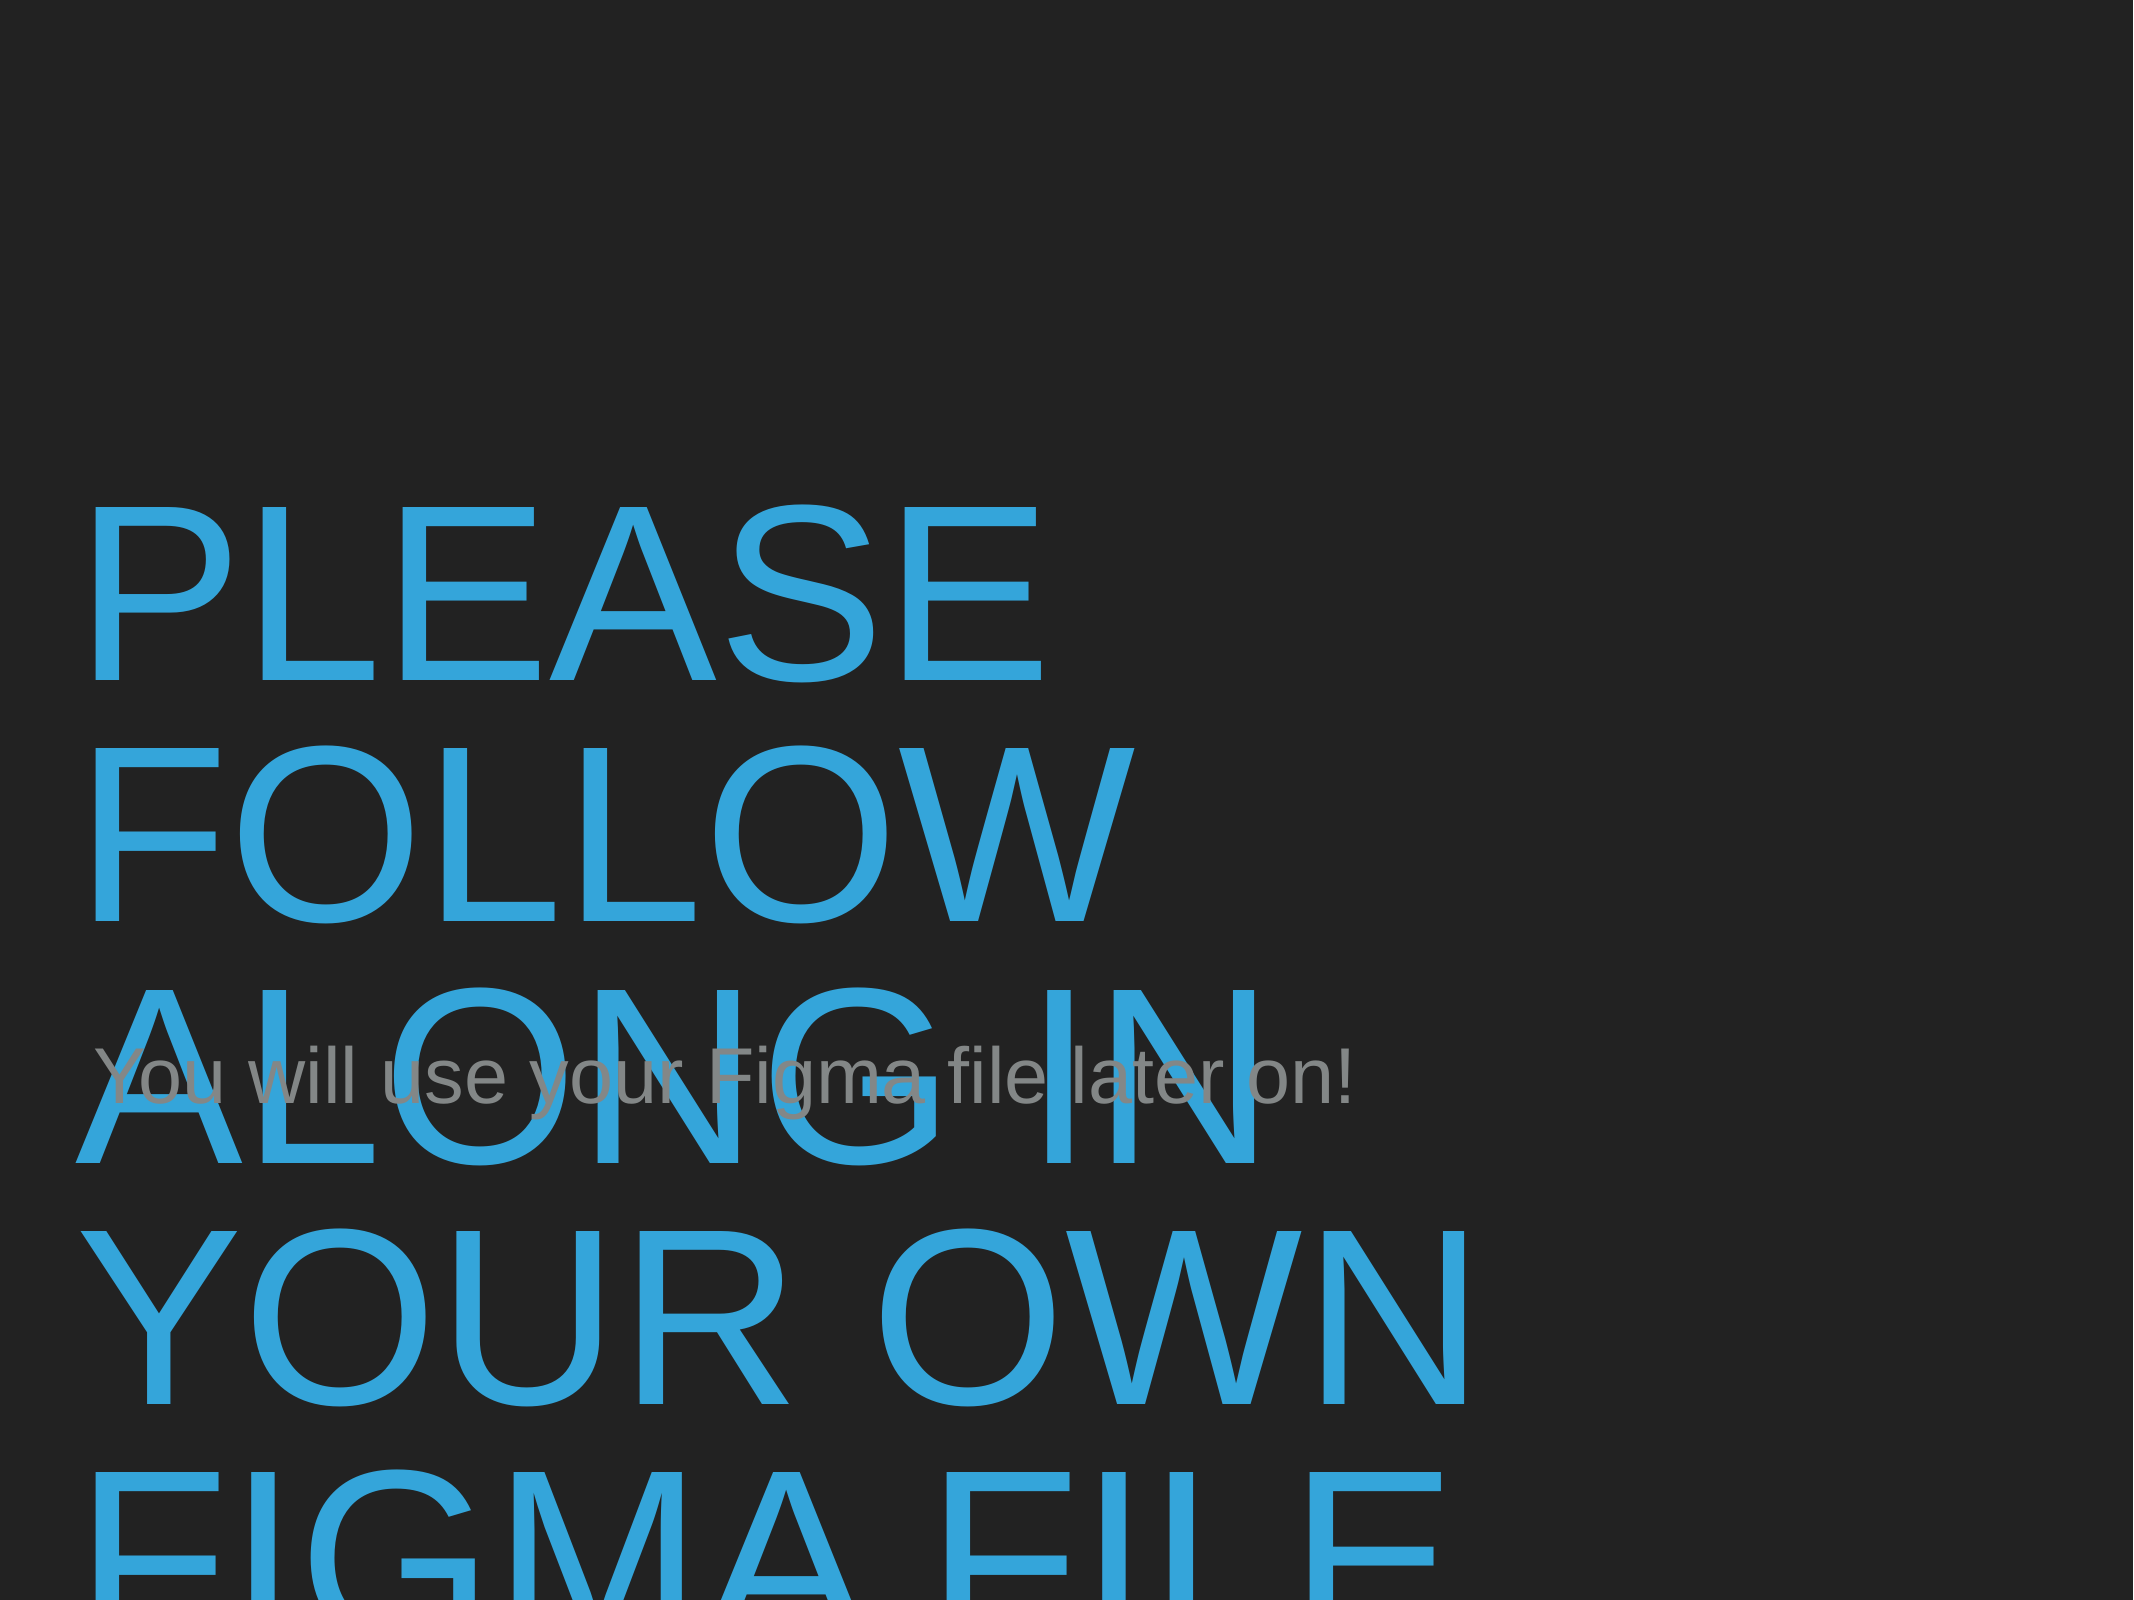

# Please follow along in your own Figma file
You will use your Figma file later on!